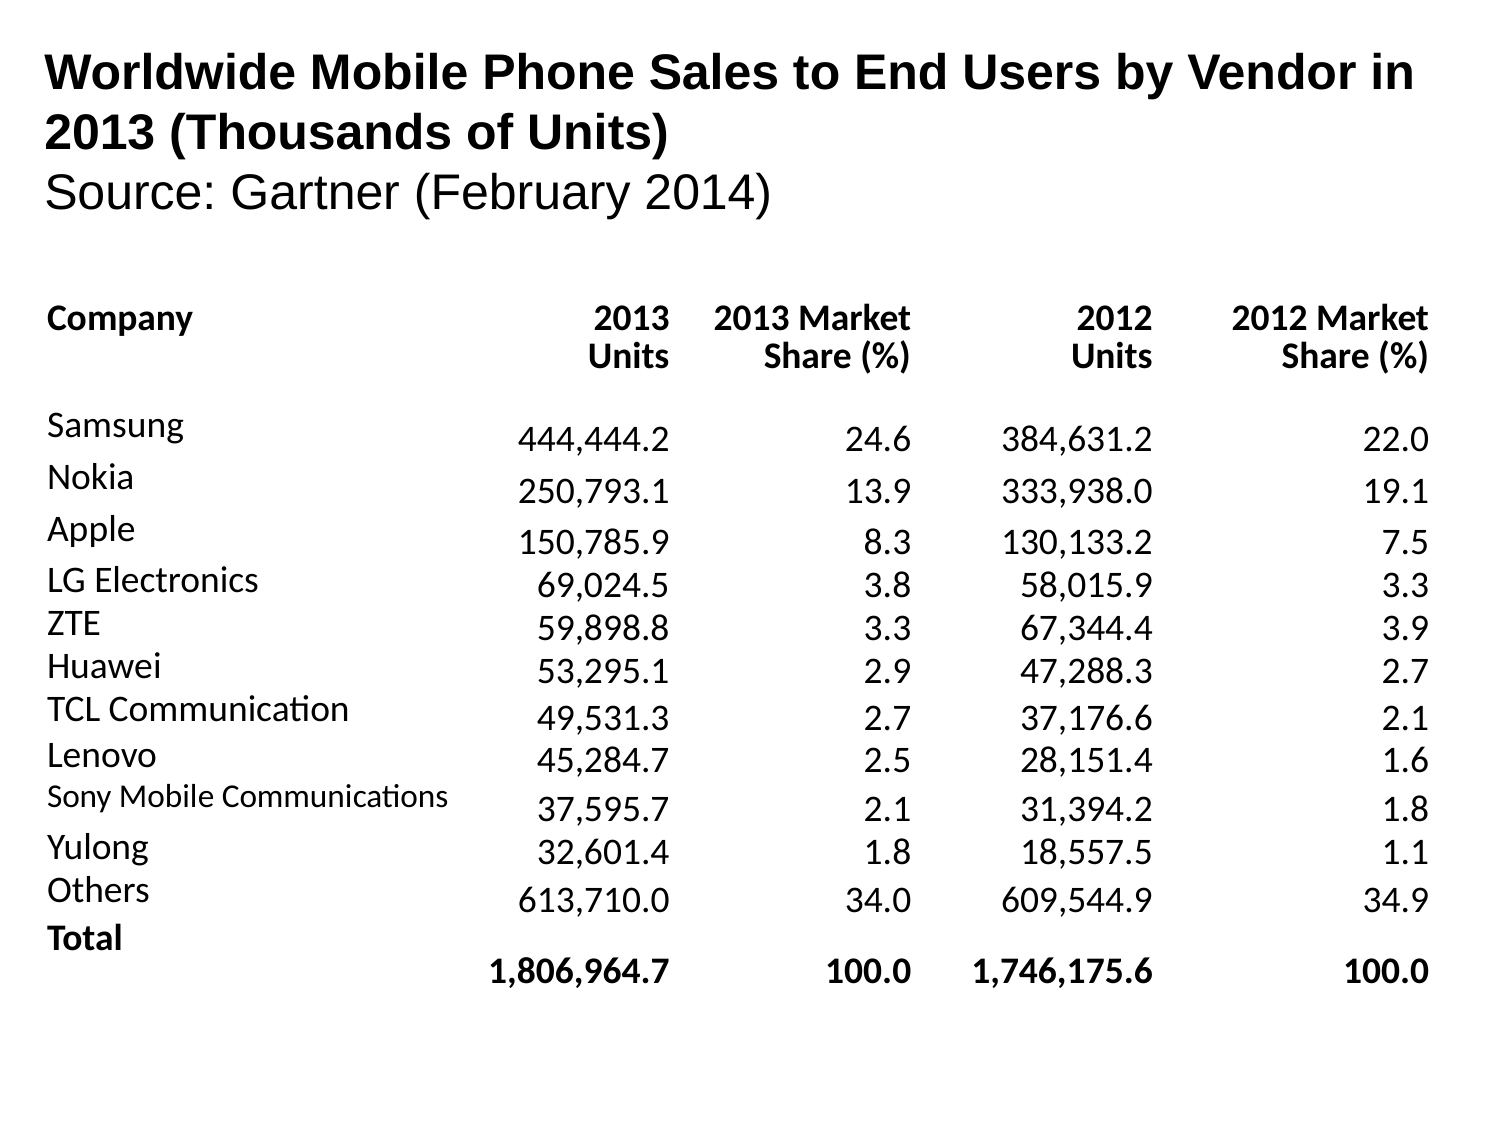

Worldwide Mobile Phone Sales to End Users by Vendor in 2013 (Thousands of Units)
Source: Gartner (February 2014)
| Company | 2013 Units | 2013 Market Share (%) | 2012 Units | 2012 Market Share (%) |
| --- | --- | --- | --- | --- |
| Samsung | 444,444.2 | 24.6 | 384,631.2 | 22.0 |
| Nokia | 250,793.1 | 13.9 | 333,938.0 | 19.1 |
| Apple | 150,785.9 | 8.3 | 130,133.2 | 7.5 |
| LG Electronics | 69,024.5 | 3.8 | 58,015.9 | 3.3 |
| ZTE | 59,898.8 | 3.3 | 67,344.4 | 3.9 |
| Huawei | 53,295.1 | 2.9 | 47,288.3 | 2.7 |
| TCL Communication | 49,531.3 | 2.7 | 37,176.6 | 2.1 |
| Lenovo | 45,284.7 | 2.5 | 28,151.4 | 1.6 |
| Sony Mobile Communications | 37,595.7 | 2.1 | 31,394.2 | 1.8 |
| Yulong | 32,601.4 | 1.8 | 18,557.5 | 1.1 |
| Others | 613,710.0 | 34.0 | 609,544.9 | 34.9 |
| Total | 1,806,964.7 | 100.0 | 1,746,175.6 | 100.0 |